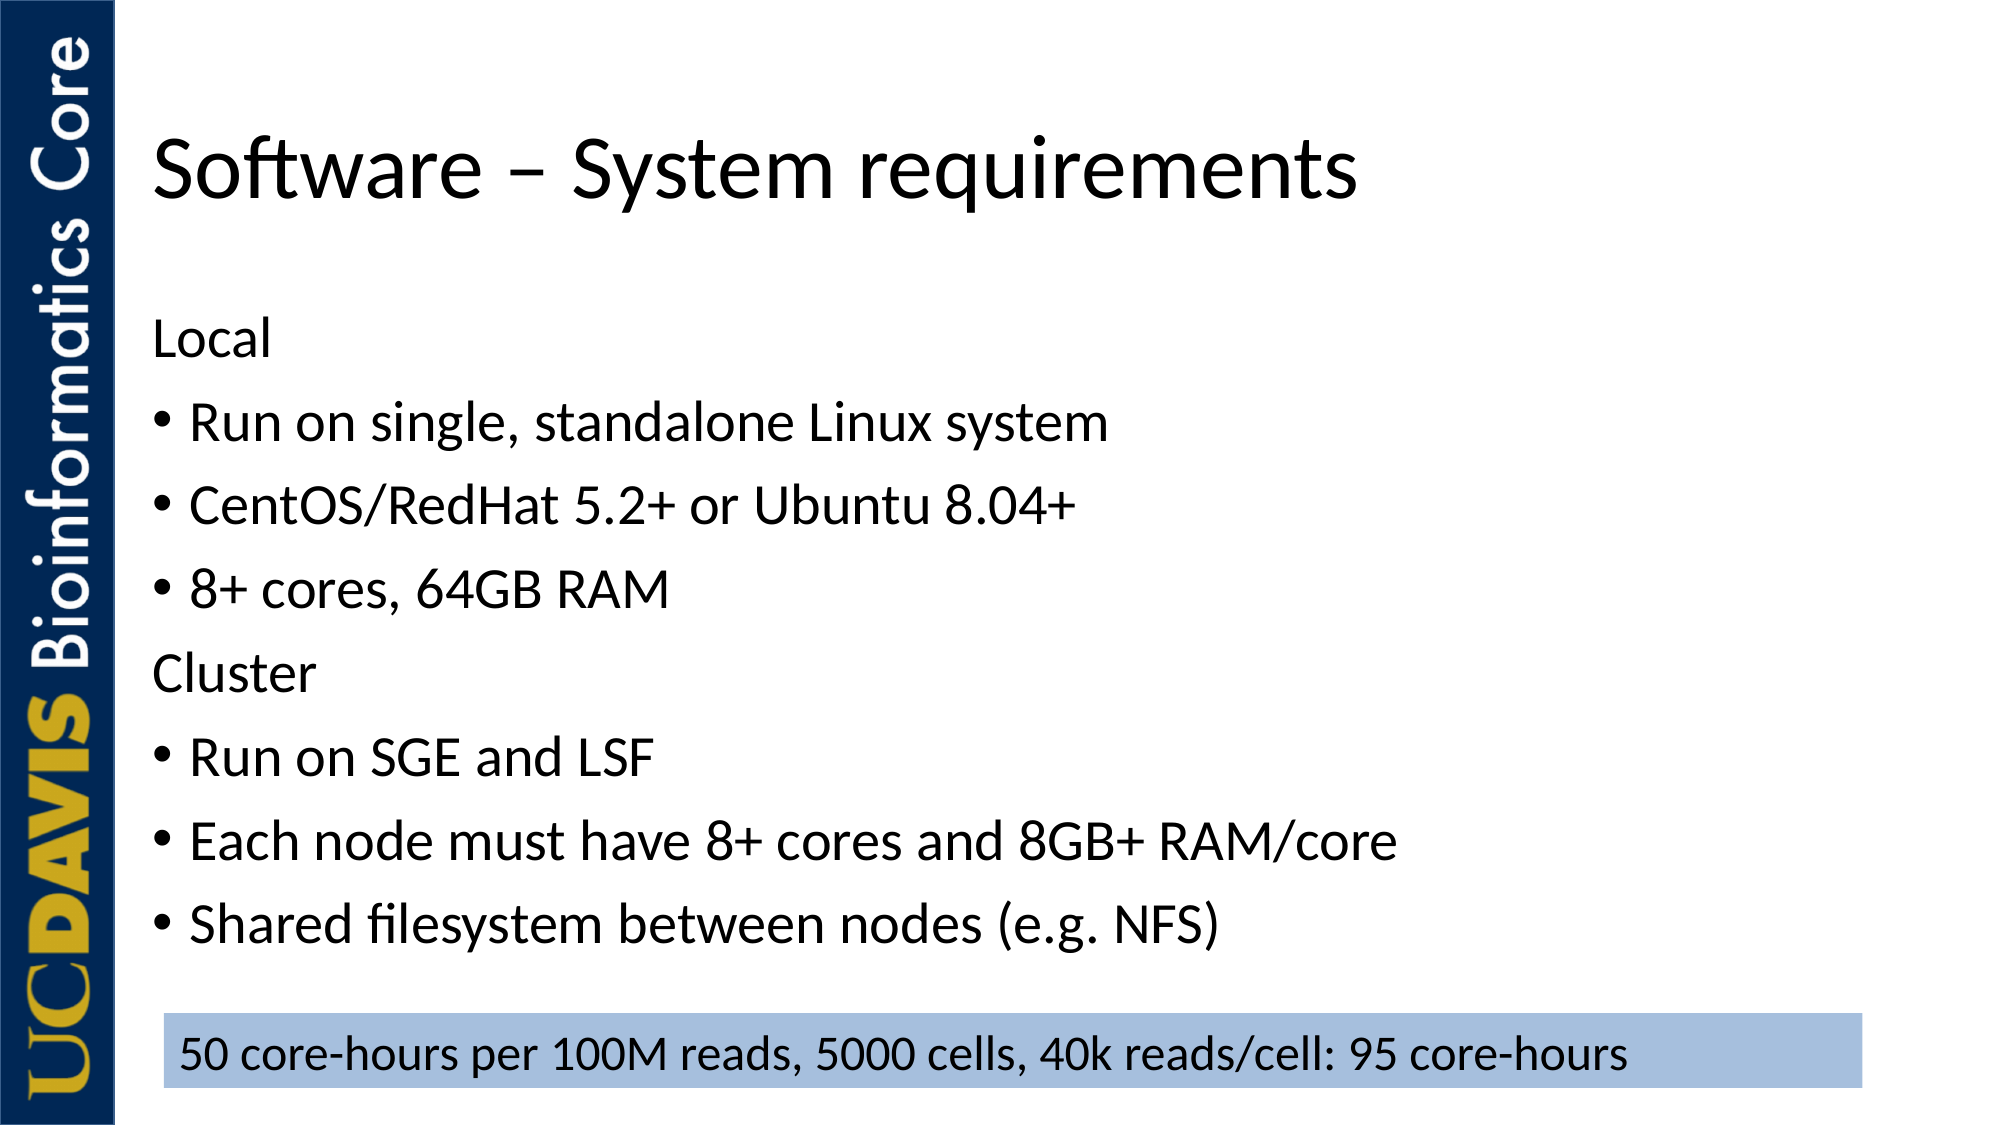

# Software – System requirements
Local
Run on single, standalone Linux system
CentOS/RedHat 5.2+ or Ubuntu 8.04+
8+ cores, 64GB RAM
Cluster
Run on SGE and LSF
Each node must have 8+ cores and 8GB+ RAM/core
Shared filesystem between nodes (e.g. NFS)

50 core-hours per 100M reads, 5000 cells, 40k reads/cell: 95 core-hours